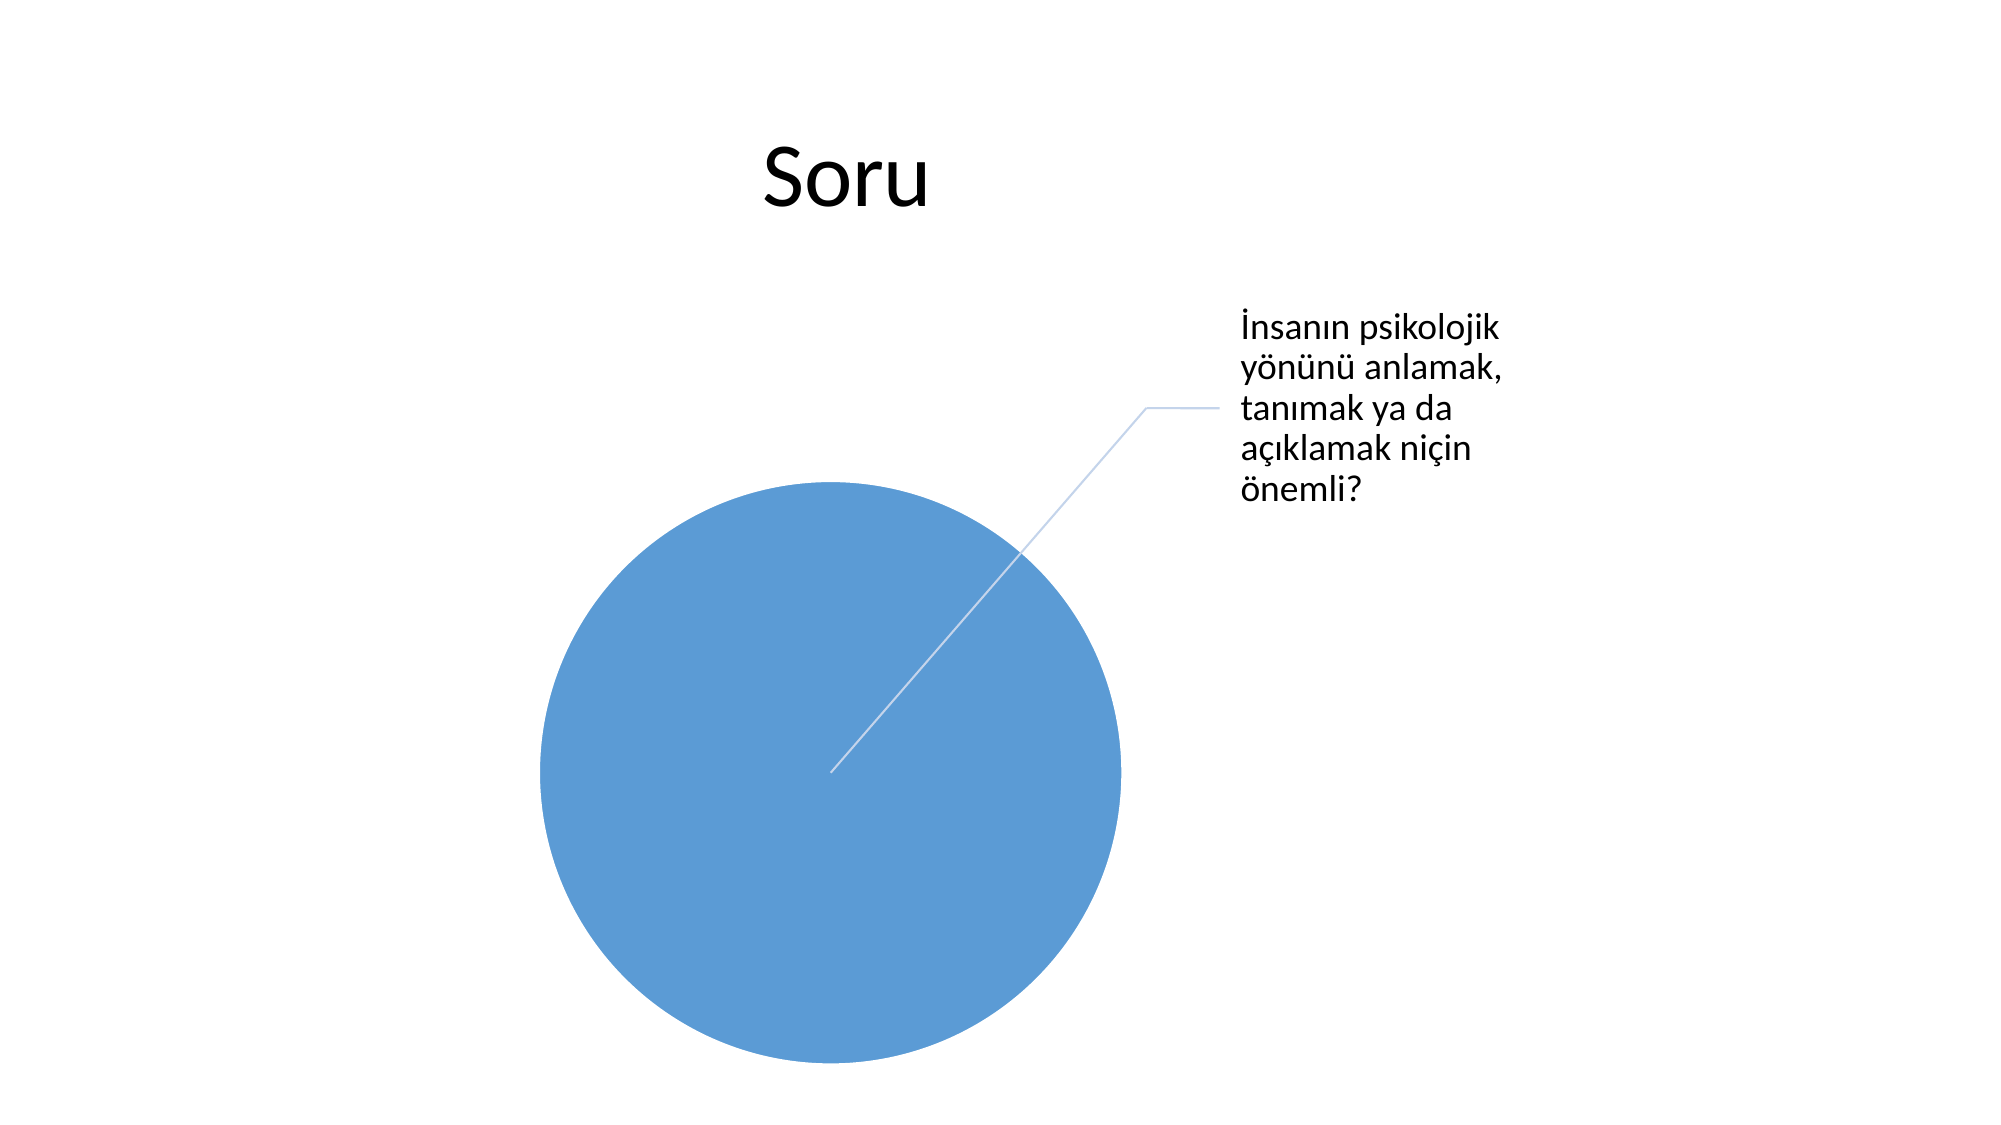

# Soru
İnsanın psikolojik yönünü anlamak, tanımak ya da açıklamak niçin önemli?